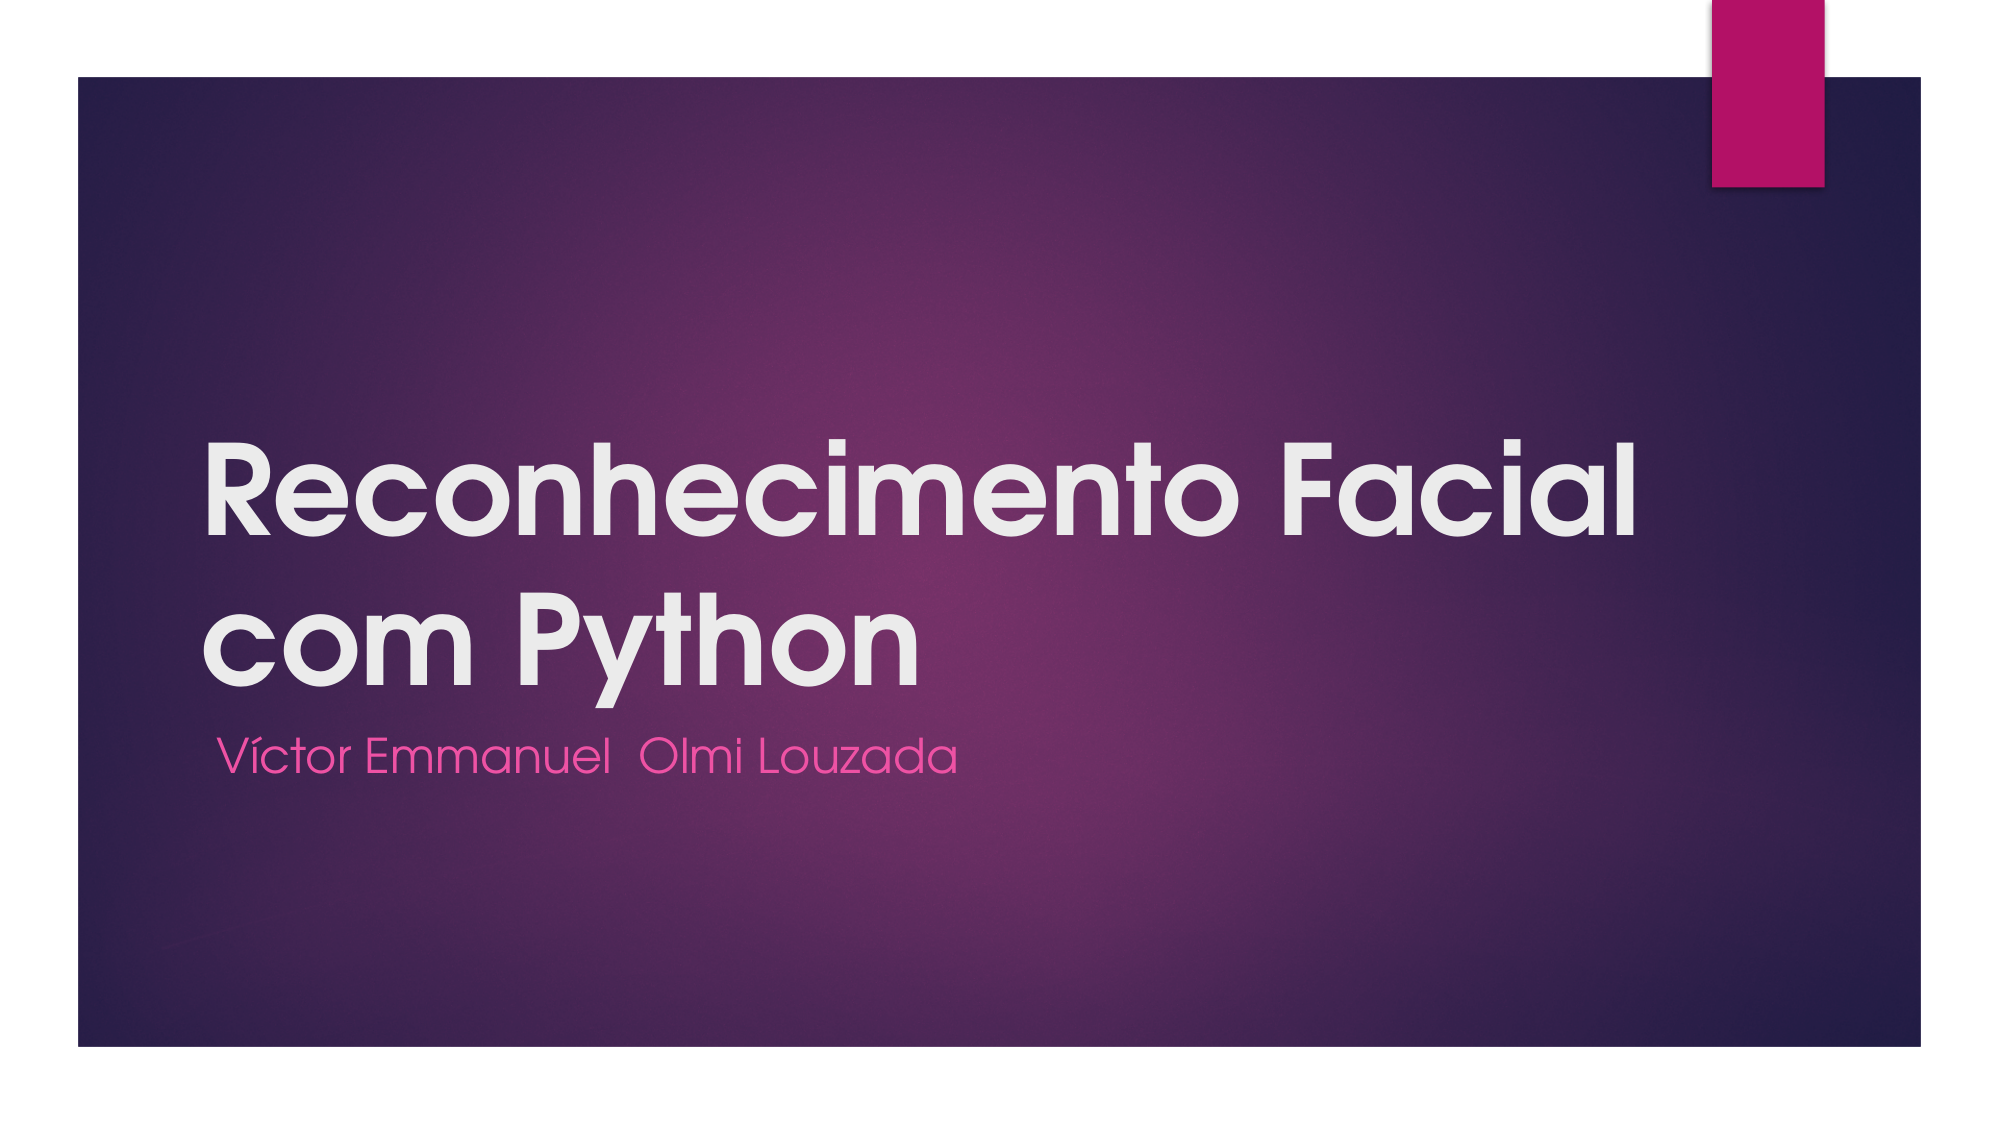

# Reconhecimento Facial com Python
Víctor Emmanuel  Olmi Louzada